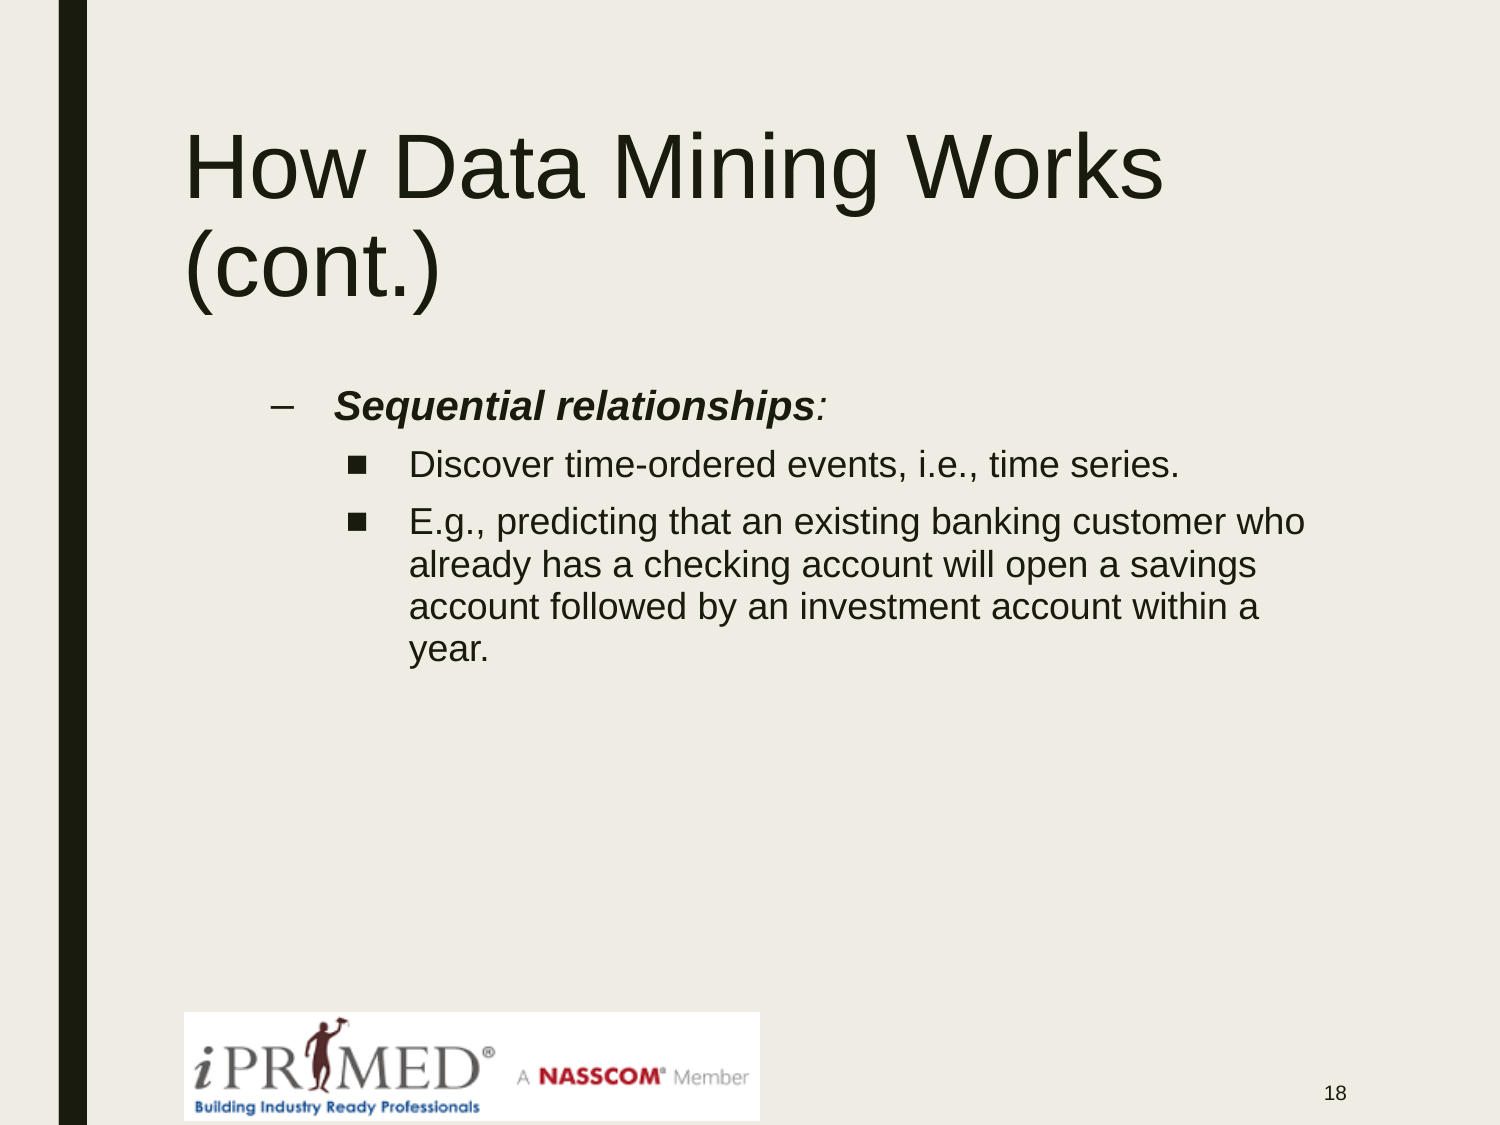

# How Data Mining Works (cont.)
Sequential relationships:
Discover time-ordered events, i.e., time series.
E.g., predicting that an existing banking customer who already has a checking account will open a savings account followed by an investment account within a year.
18